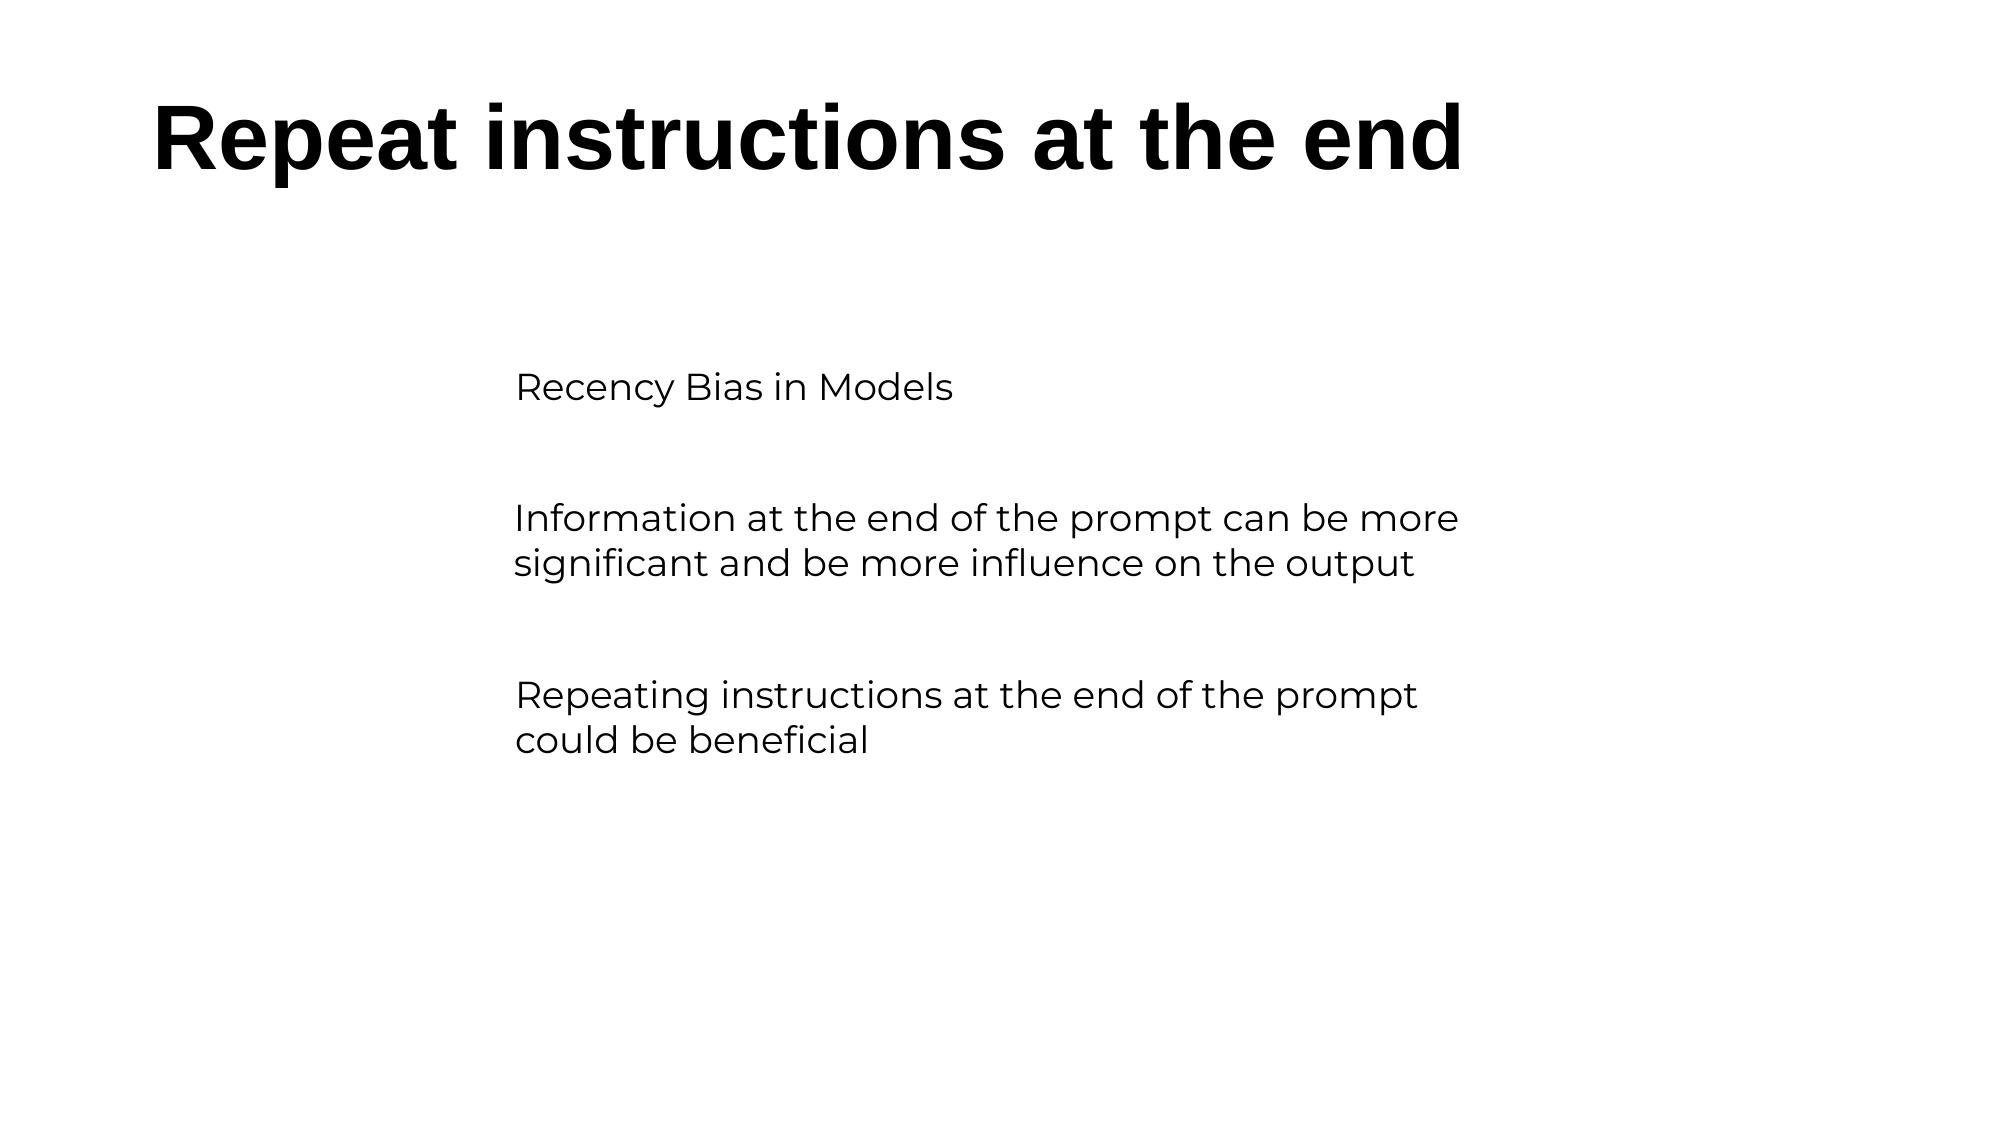

# Repeat instructions at the end
Recency Bias in Models
Information at the end of the prompt can be more significant and be more influence on the output
Repeating instructions at the end of the prompt could be beneficial